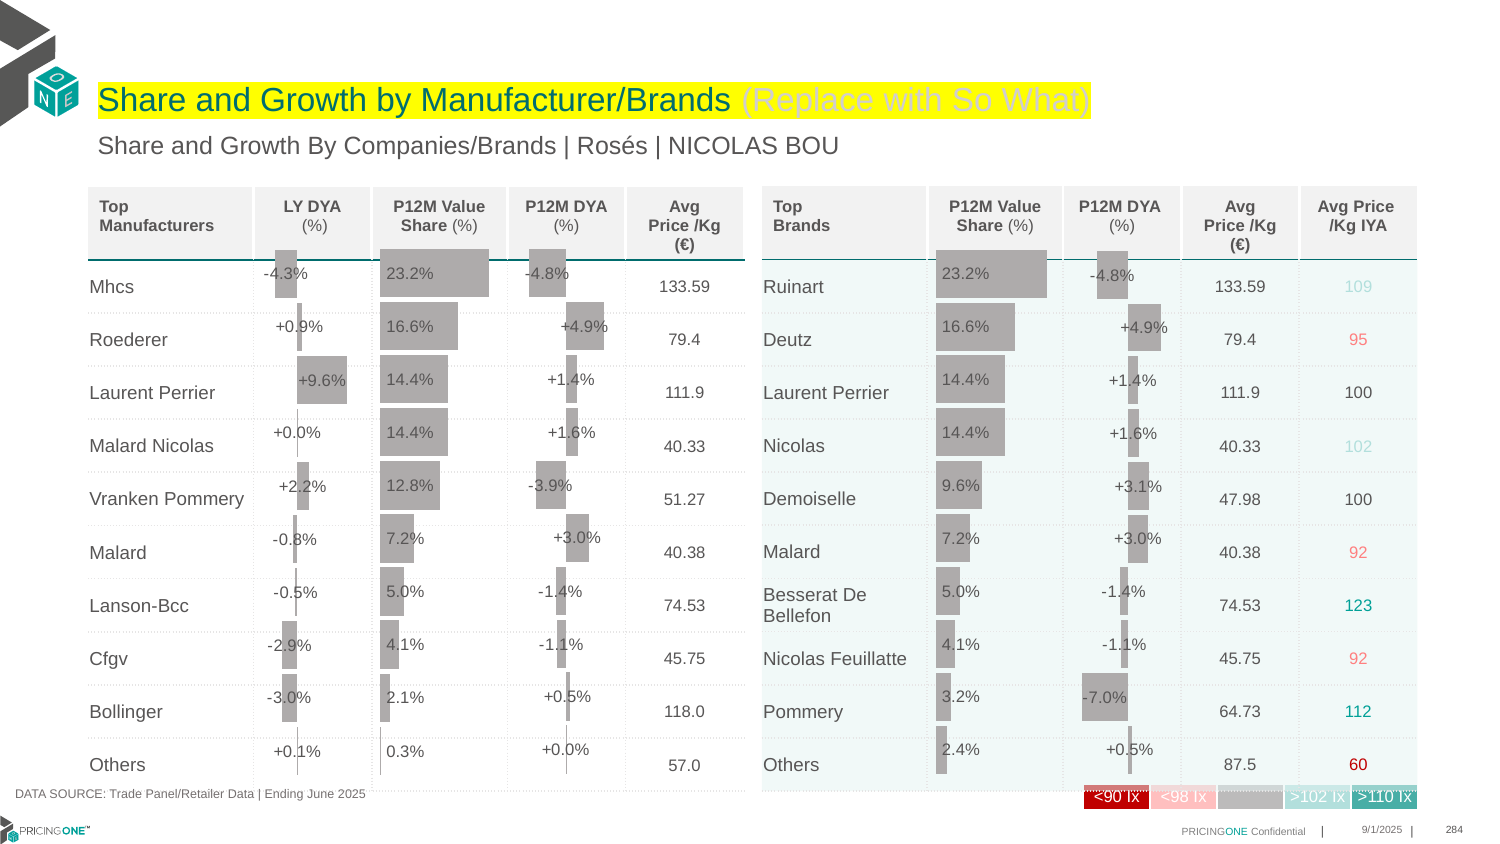

# Share and Growth by Manufacturer/Brands (Replace with So What)

Share and Growth By Companies/Brands | Rosés | NICOLAS BOU
| Top Brands | P12M Value Share (%) | P12M DYA (%) | Avg Price /Kg (€) | Avg Price /Kg IYA |
| --- | --- | --- | --- | --- |
| Ruinart |  |  | 133.59 | 109 |
| Deutz |  |  | 79.4 | 95 |
| Laurent Perrier |  |  | 111.9 | 100 |
| Nicolas |  |  | 40.33 | 102 |
| Demoiselle |  |  | 47.98 | 100 |
| Malard |  |  | 40.38 | 92 |
| Besserat De Bellefon |  |  | 74.53 | 123 |
| Nicolas Feuillatte |  |  | 45.75 | 92 |
| Pommery |  |  | 64.73 | 112 |
| Others |  |  | 87.5 | 60 |
| Top Manufacturers | LY DYA (%) | P12M Value Share (%) | P12M DYA (%) | Avg Price /Kg (€) |
| --- | --- | --- | --- | --- |
| Mhcs |  |  |  | 133.59 |
| Roederer |  |  |  | 79.4 |
| Laurent Perrier |  |  |  | 111.9 |
| Malard Nicolas |  |  |  | 40.33 |
| Vranken Pommery |  |  |  | 51.27 |
| Malard |  |  |  | 40.38 |
| Lanson-Bcc |  |  |  | 74.53 |
| Cfgv |  |  |  | 45.75 |
| Bollinger |  |  |  | 118.0 |
| Others |  |  |  | 57.0 |

### Chart

| Category | Share DYA P12M |
|---|---|
|  | -0.047782049516847086 |

### Chart

| Category | Value Share P12M |
|---|---|
|  | 0.23195761542228752 |

### Chart

| Category | Share DYA LY |
|---|---|
|  | -0.04274834671056765 |

### Chart

| Category | Value Share |
|---|---|
|  | 0.23195761542228752 |

### Chart

| Category | Share DYA |
|---|---|
|  | -0.047782049516847086 |
DATA SOURCE: Trade Panel/Retailer Data | Ending June 2025
| <90 Ix | <98 Ix |  | >102 Ix | >110 Ix |
| --- | --- | --- | --- | --- |

9/1/2025
284